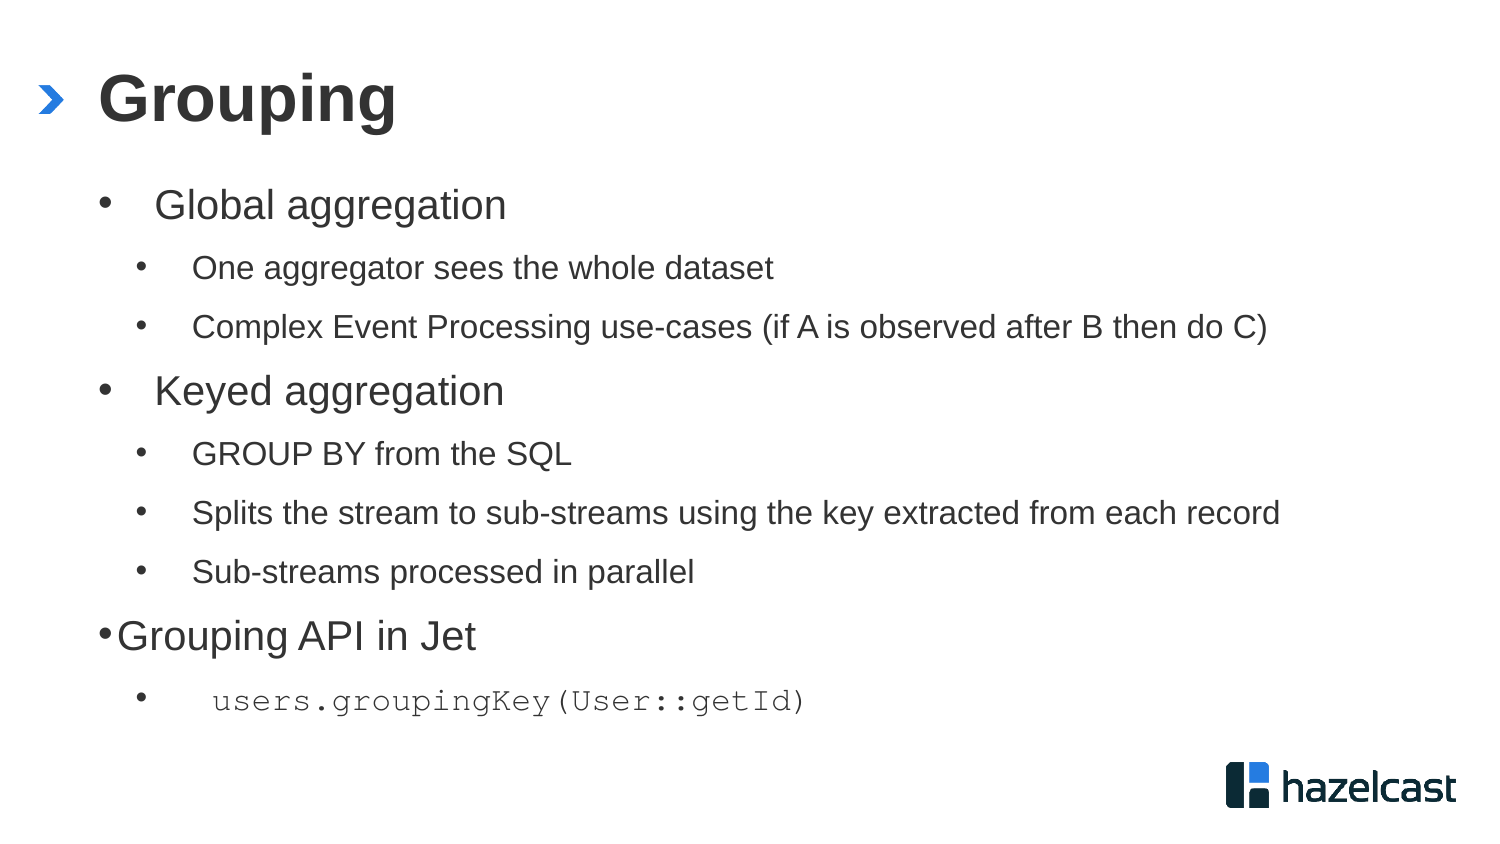

# Grouping
Global aggregation
One aggregator sees the whole dataset
Complex Event Processing use-cases (if A is observed after B then do C)
Keyed aggregation
GROUP BY from the SQL
Splits the stream to sub-streams using the key extracted from each record
Sub-streams processed in parallel
Grouping API in Jet
 users.groupingKey(User::getId)